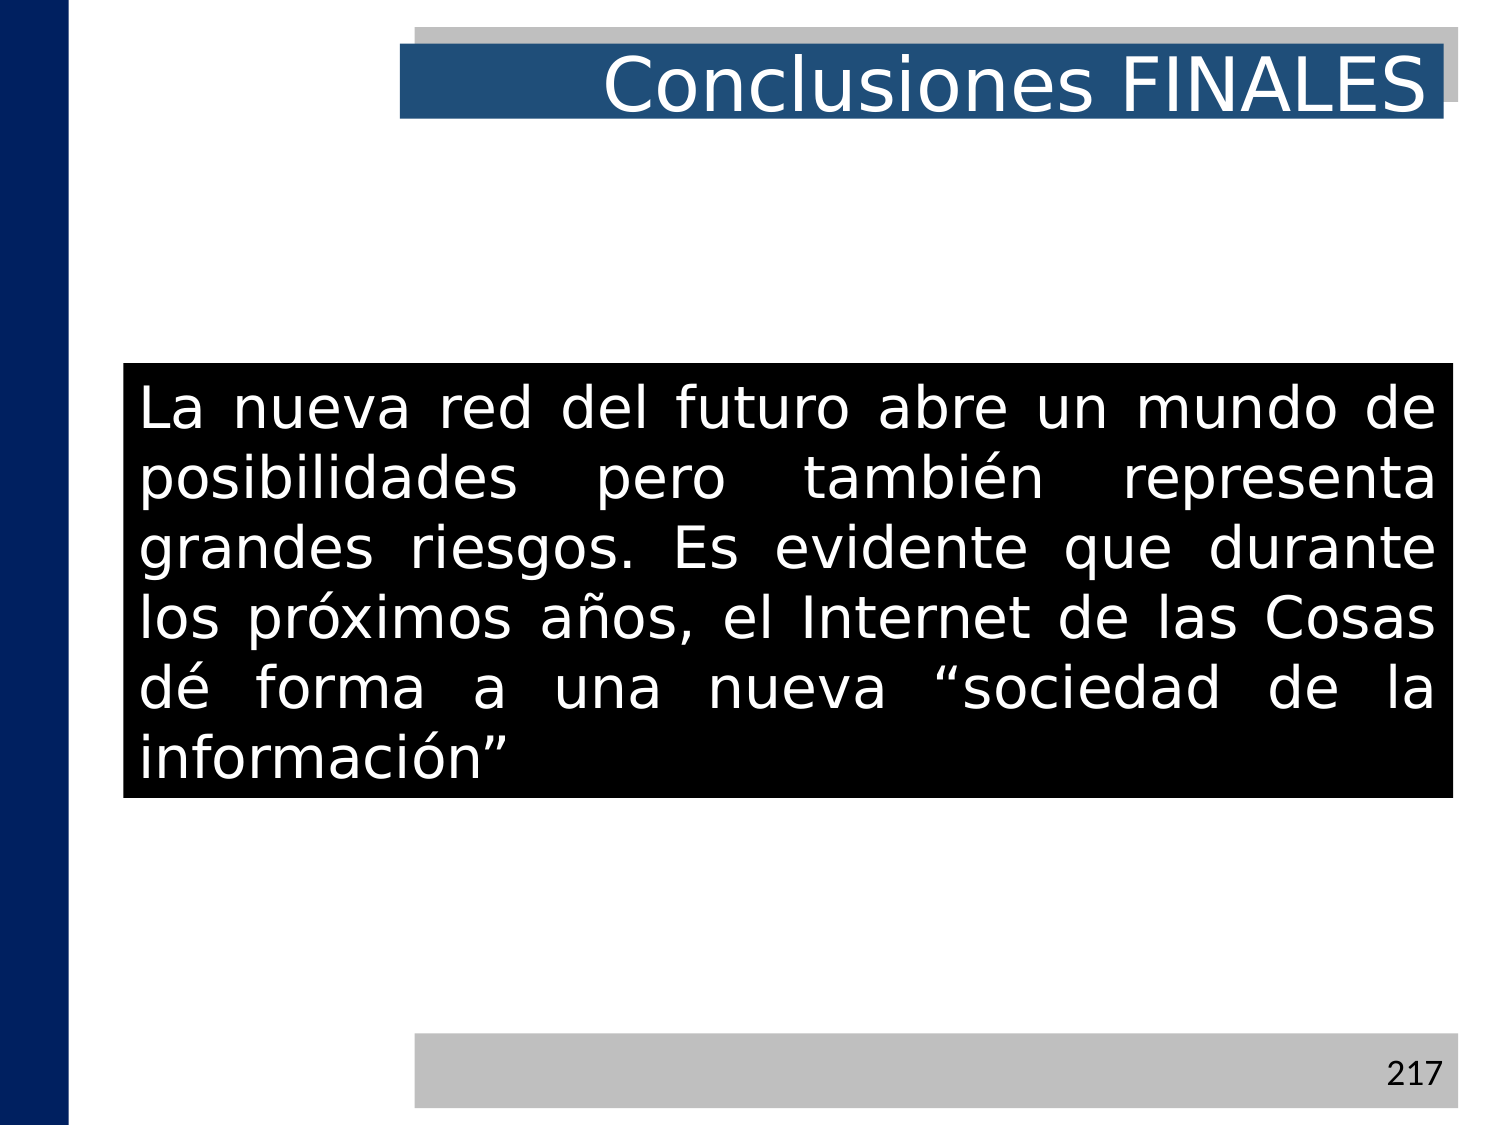

Conclusiones FINALES
La nueva red del futuro abre un mundo de posibilidades pero también representa grandes riesgos. Es evidente que durante los próximos años, el Internet de las Cosas dé forma a una nueva “sociedad de la información”
217